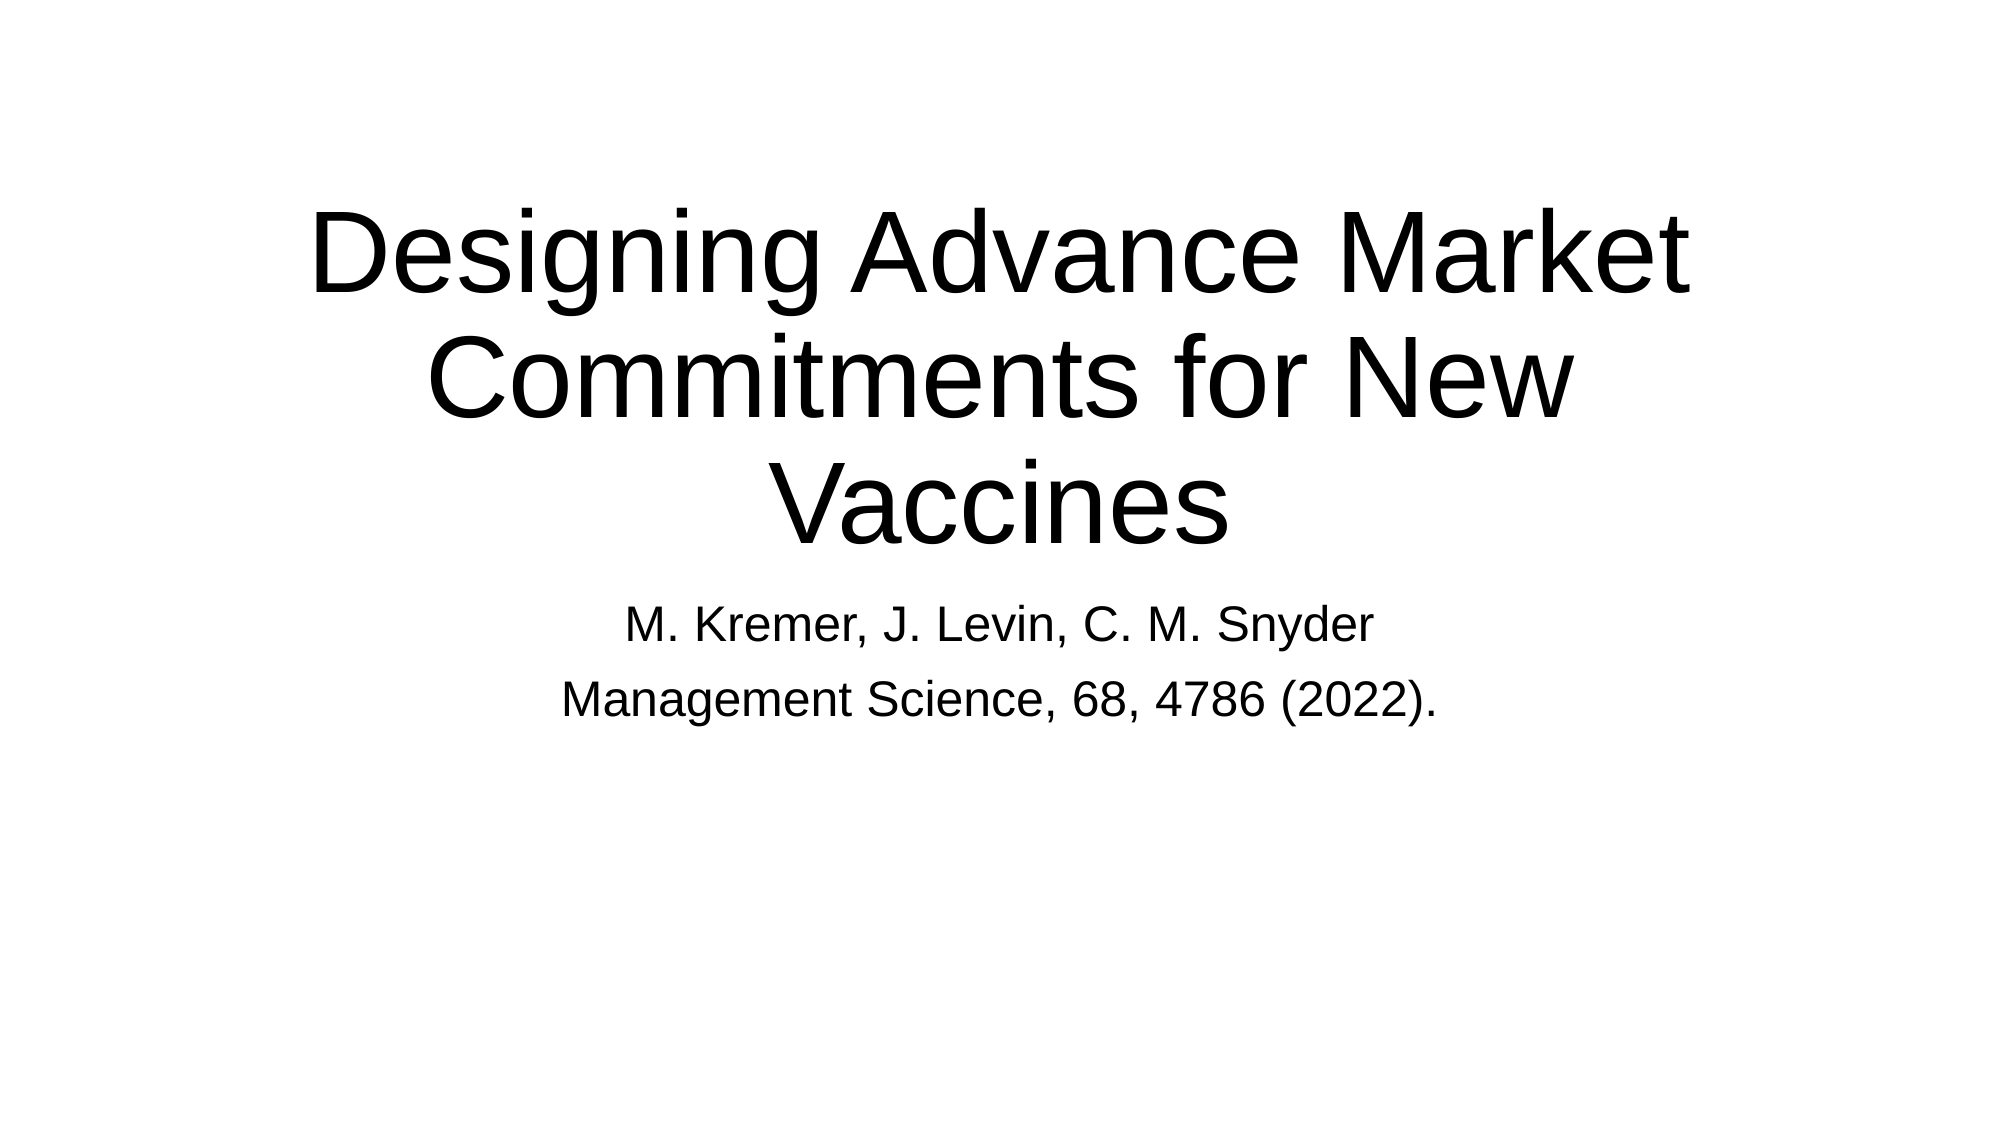

# Designing Advance Market Commitments for New Vaccines
M. Kremer, J. Levin, C. M. Snyder
Management Science, 68, 4786 (2022).